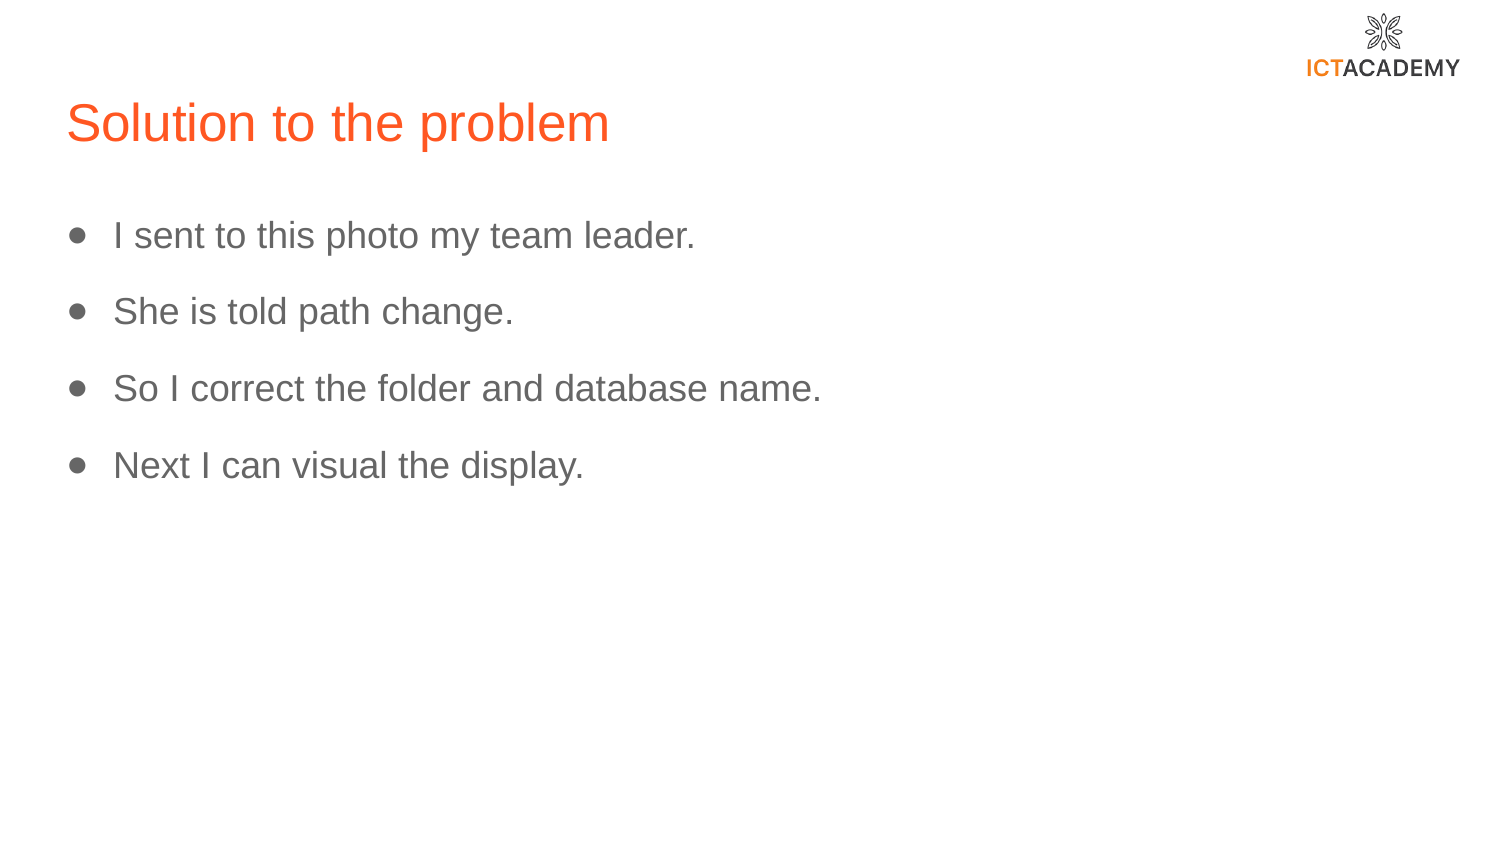

# Solution to the problem
I sent to this photo my team leader.
She is told path change.
So I correct the folder and database name.
Next I can visual the display.